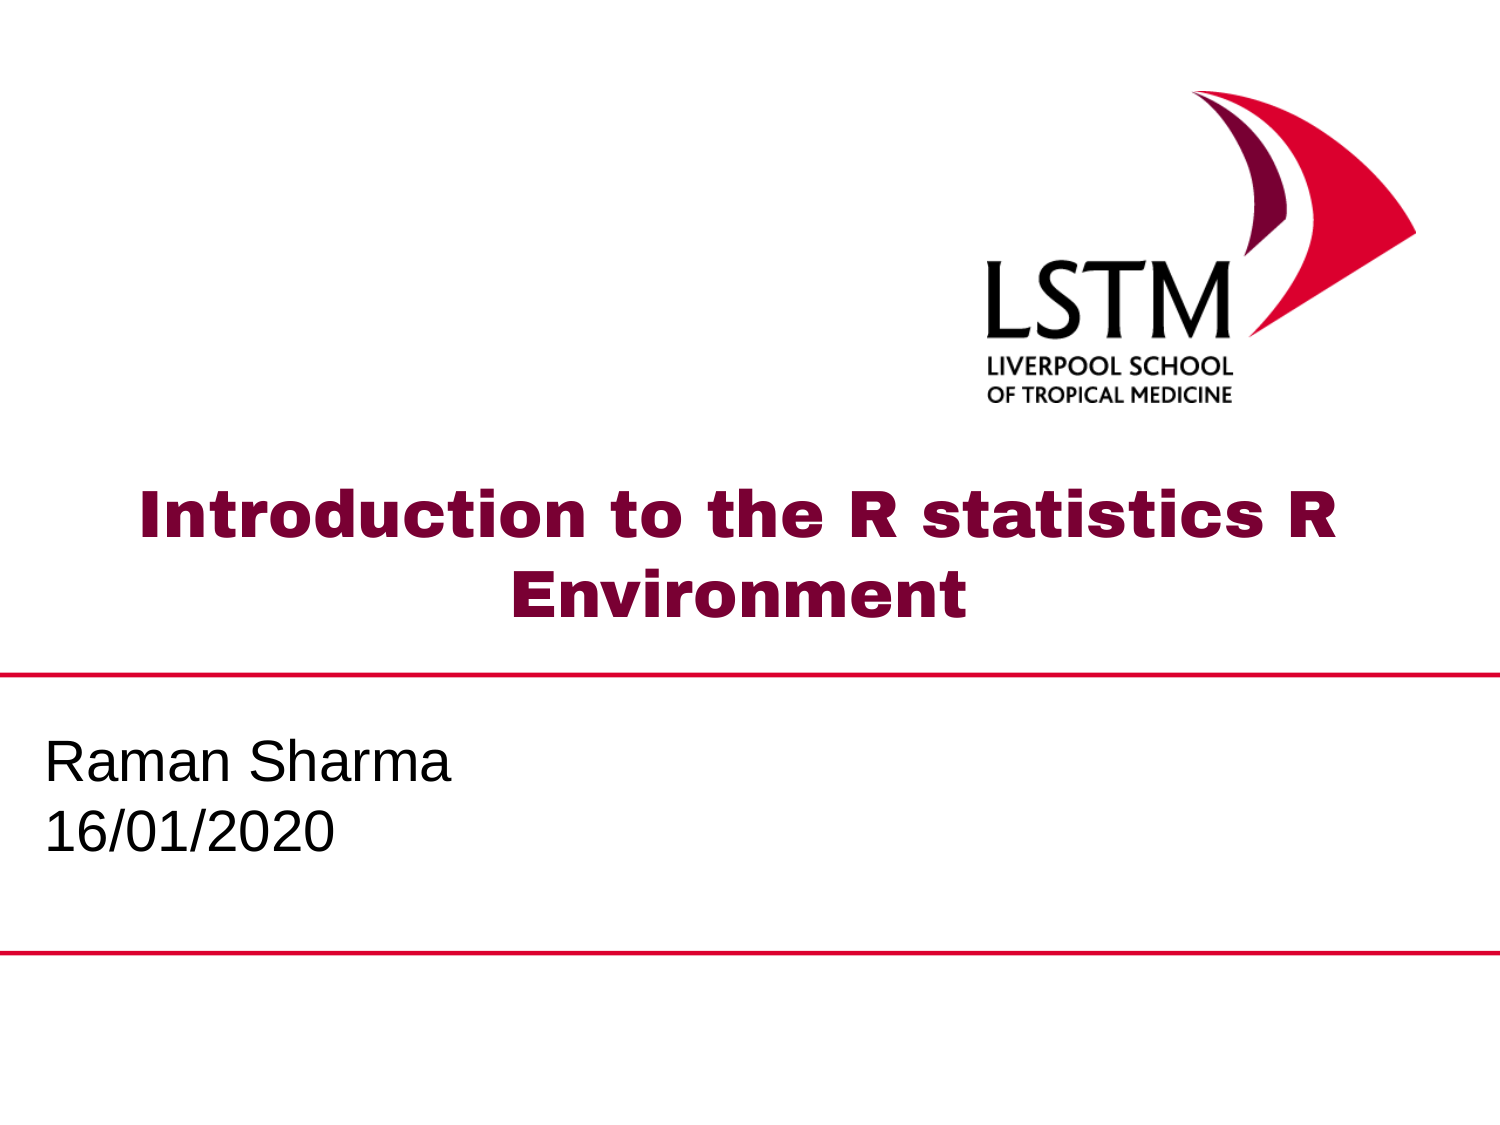

# Introduction to the R statistics R Environment
Raman Sharma
16/01/2020